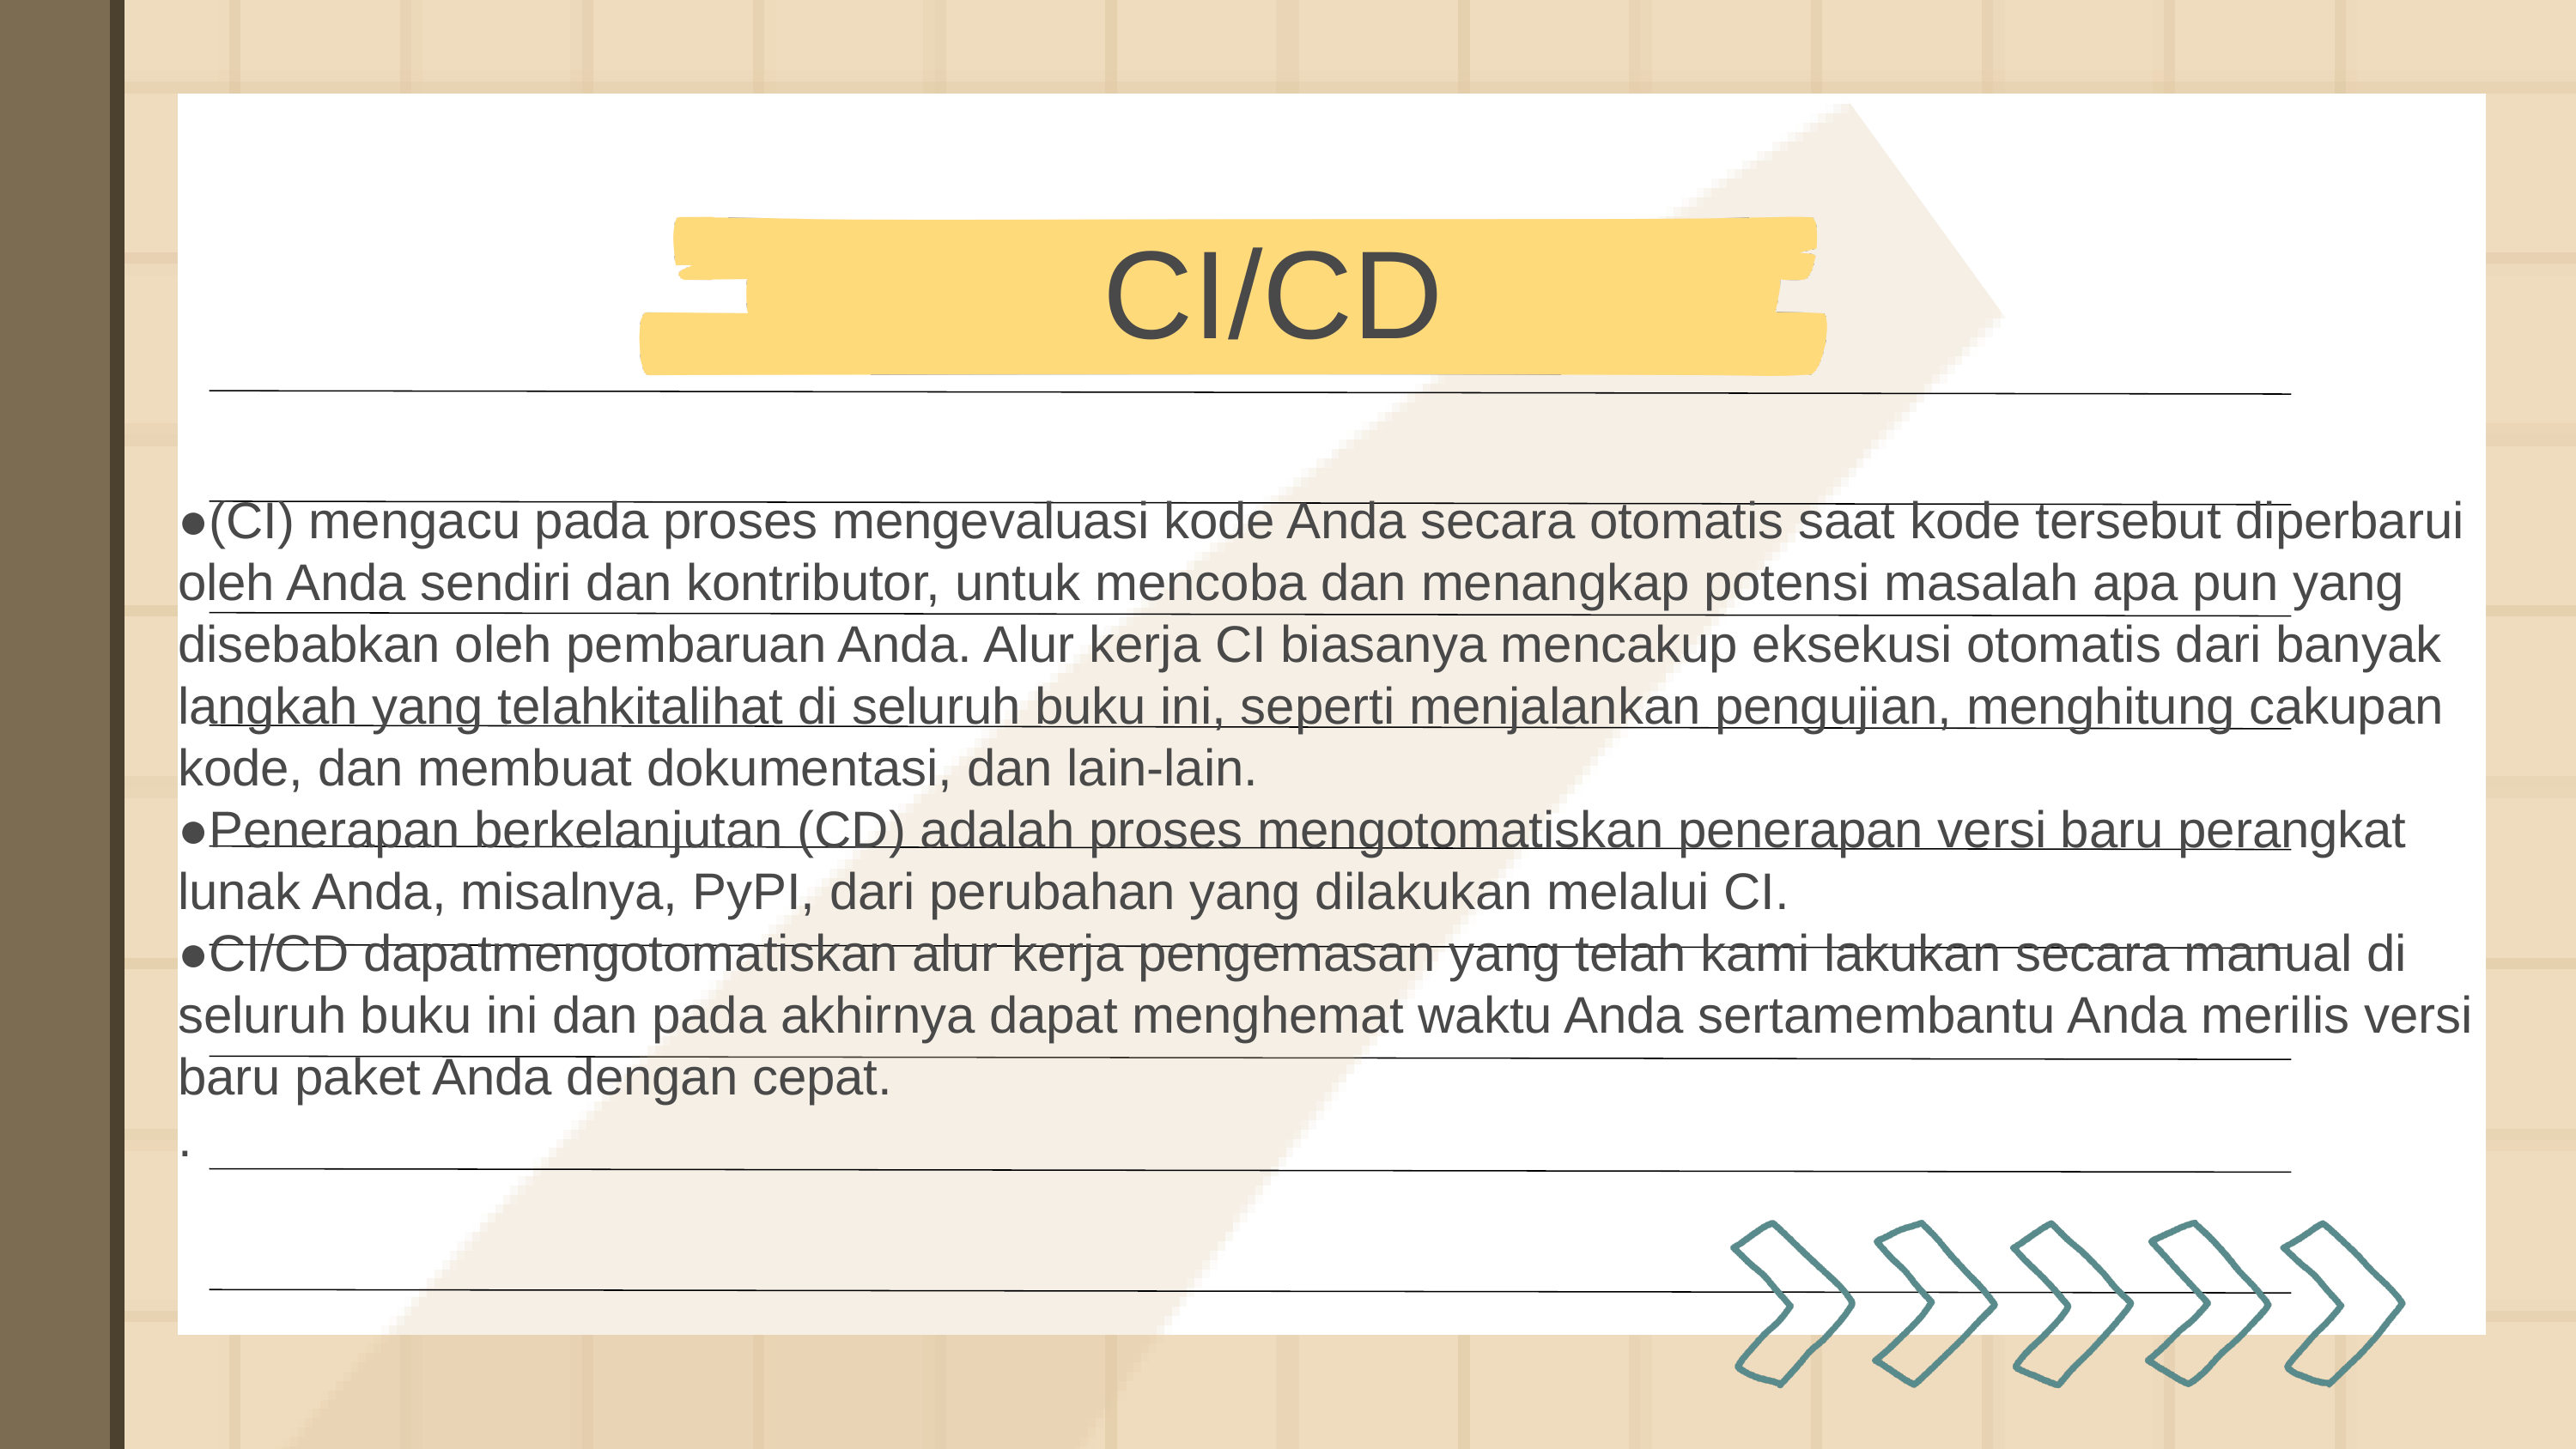

CI/CD

●(CI) mengacu pada proses mengevaluasi kode Anda secara otomatis saat kode tersebut diperbarui oleh Anda sendiri dan kontributor, untuk mencoba dan menangkap potensi masalah apa pun yang disebabkan oleh pembaruan Anda. Alur kerja CI biasanya mencakup eksekusi otomatis dari banyak langkah yang telahkitalihat di seluruh buku ini, seperti menjalankan pengujian, menghitung cakupan kode, dan membuat dokumentasi, dan lain-lain.
●Penerapan berkelanjutan (CD) adalah proses mengotomatiskan penerapan versi baru perangkat lunak Anda, misalnya, PyPI, dari perubahan yang dilakukan melalui CI.
●CI/CD dapatmengotomatiskan alur kerja pengemasan yang telah kami lakukan secara manual di seluruh buku ini dan pada akhirnya dapat menghemat waktu Anda sertamembantu Anda merilis versi baru paket Anda dengan cepat.
.